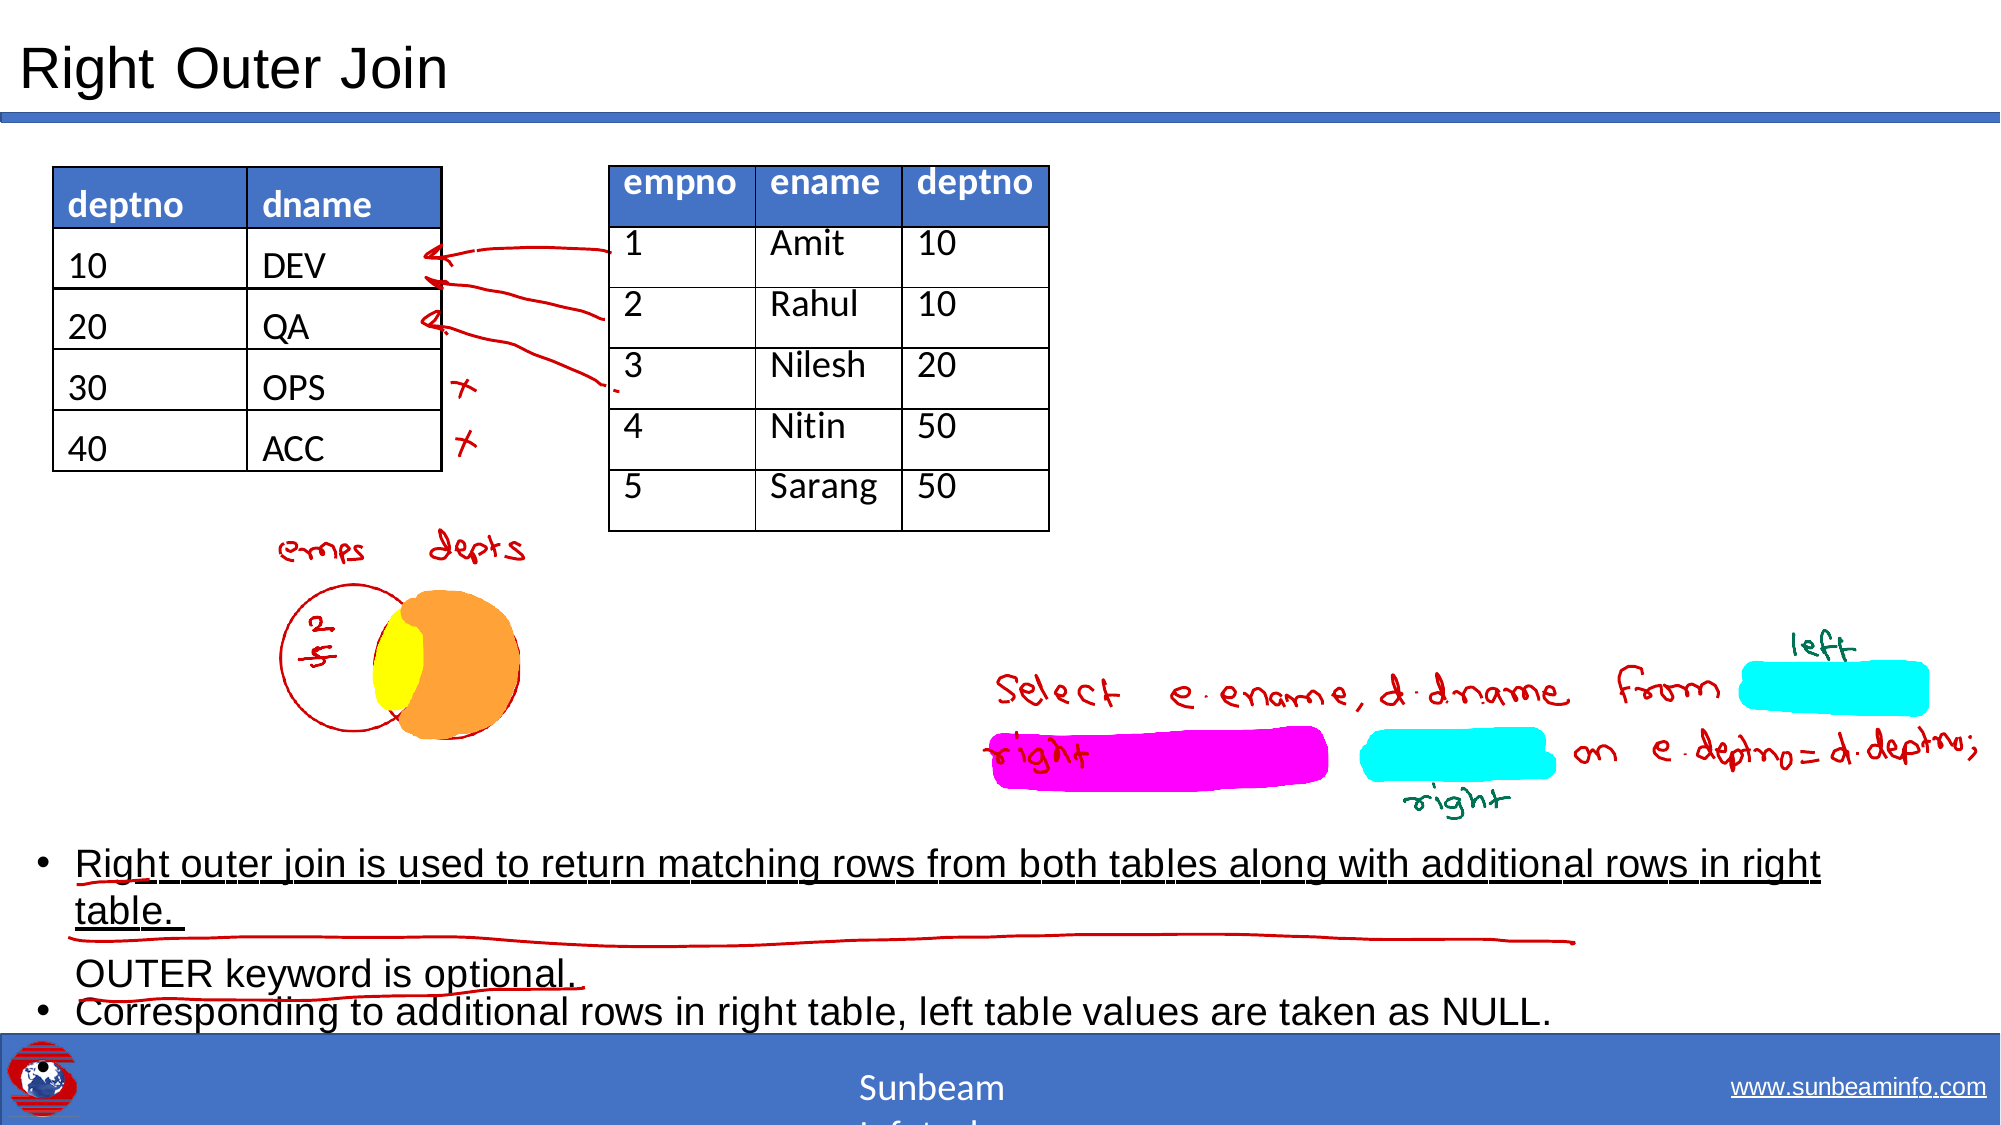

# Right Outer Join

| empno | ename | deptno |
| --- | --- | --- |
| 1 | Amit | 10 |
| 2 | Rahul | 10 |
| 3 | Nilesh | 20 |
| 4 | Nitin | 50 |
| 5 | Sarang | 50 |

deptno
dname

10
DEV

20
QA

30
OPS

40
ACC

Right outer join is used to return matching rows from both tables along with additional rows in right table.
Corresponding to additional rows in right table, left table values are taken as NULL.
•

OUTER keyword is optional.

Sunbeam Infotech
www.sunbeaminfo.com